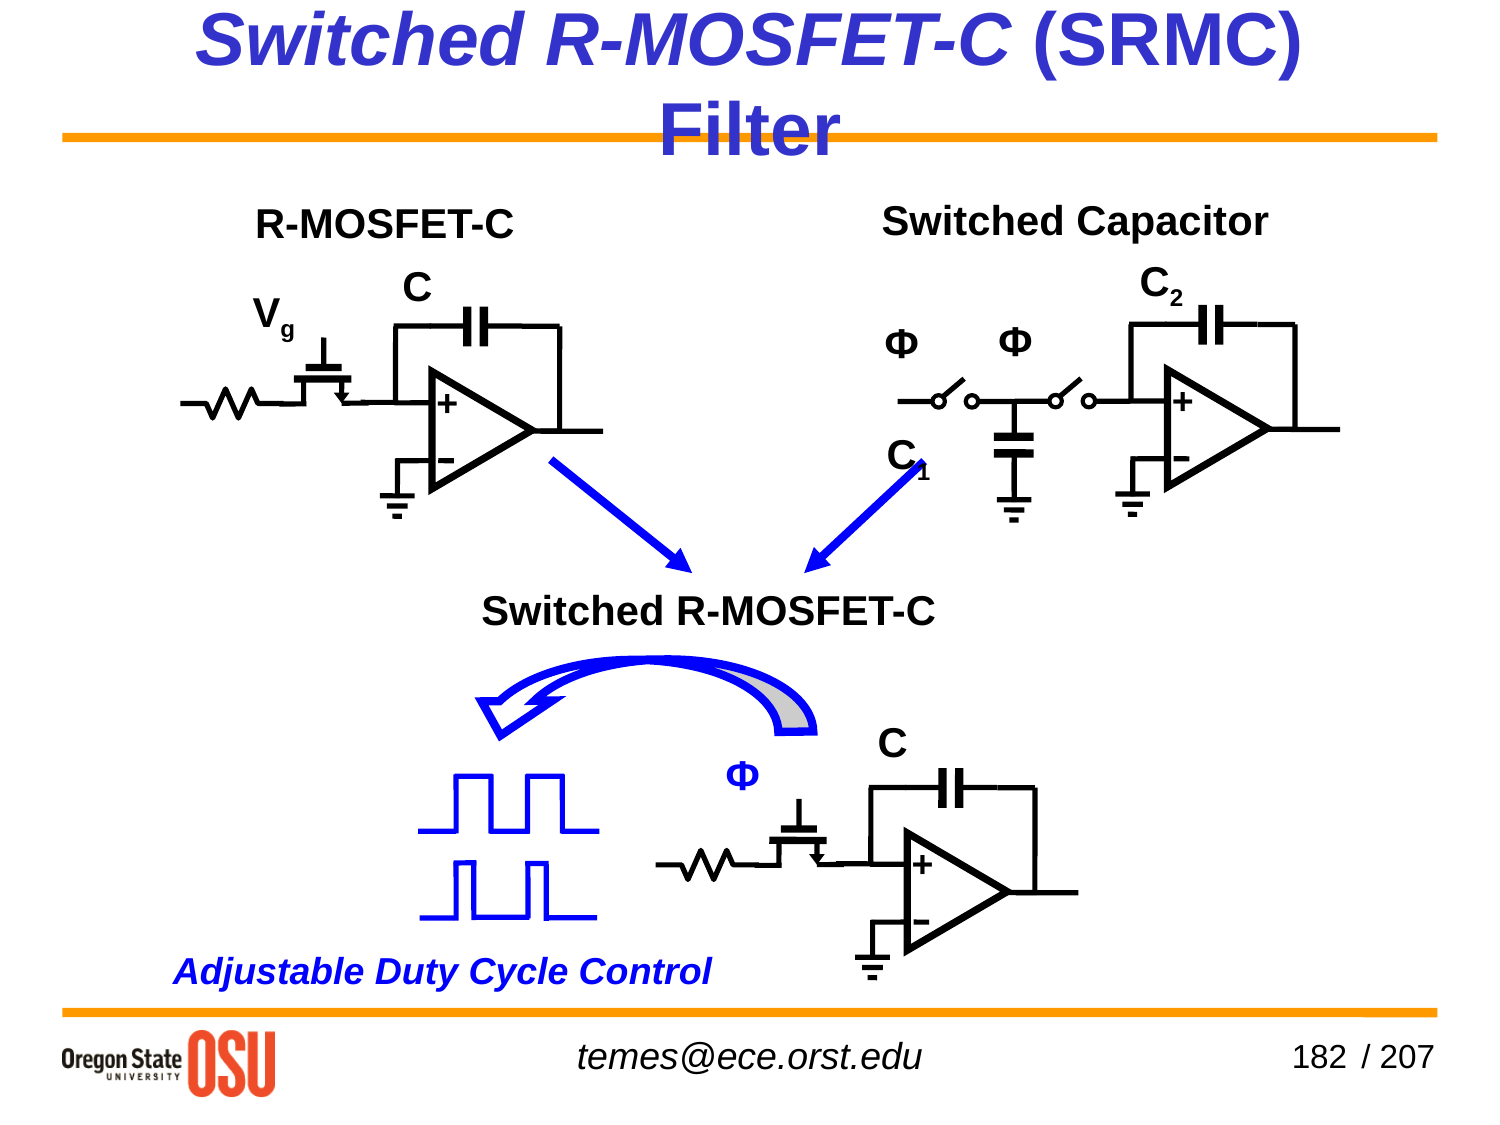

Switched R-MOSFET-C (SRMC) Filter
Switched Capacitor
R-MOSFET-C
C2
C
Vg

Φ
Φ

+

+

C1

Switched R-MOSFET-C

C
Φ

+

Adjustable Duty Cycle Control
182